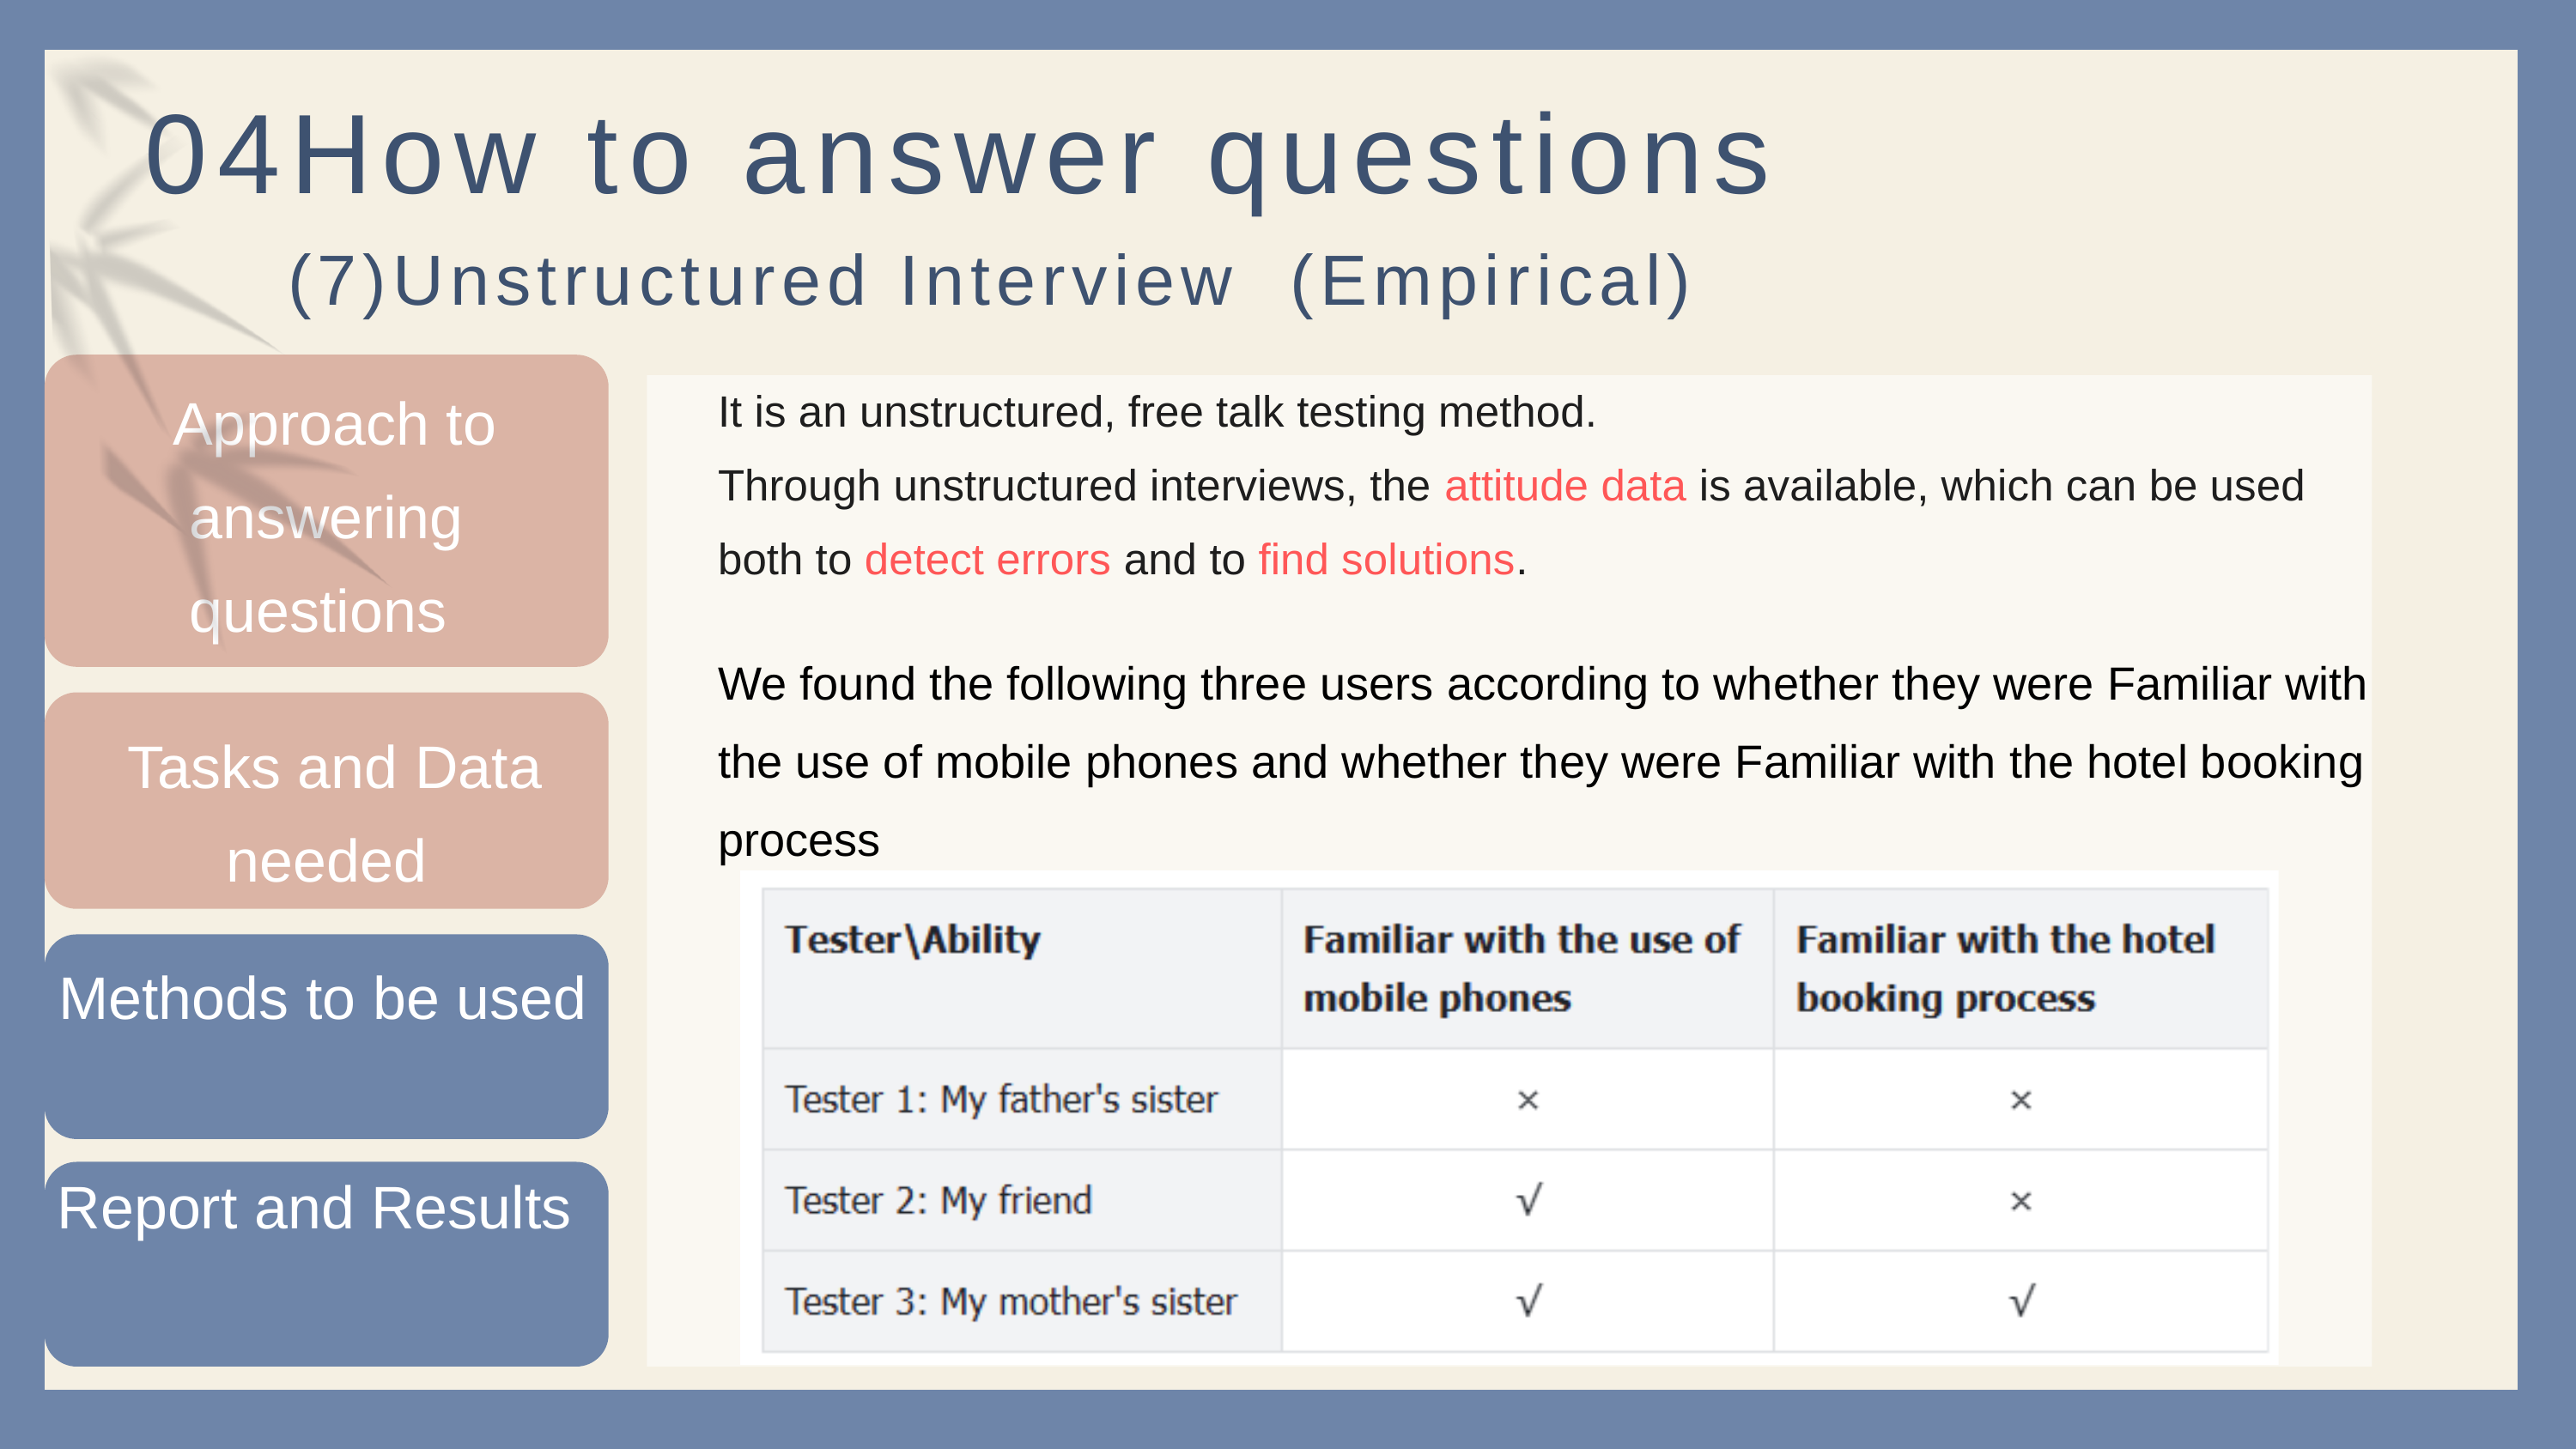

04How to answer questions
(7)Unstructured Interview  (Empirical)

It is an unstructured, free talk testing method.
Through unstructured interviews, the attitude data is available, which can be used both to detect errors and to find solutions.
 Approach to answering questions

We found the following three users according to whether they were Familiar with the use of mobile phones and whether they were Familiar with the hotel booking process

 Tasks and Data needed

Methods to be used
Report and Results